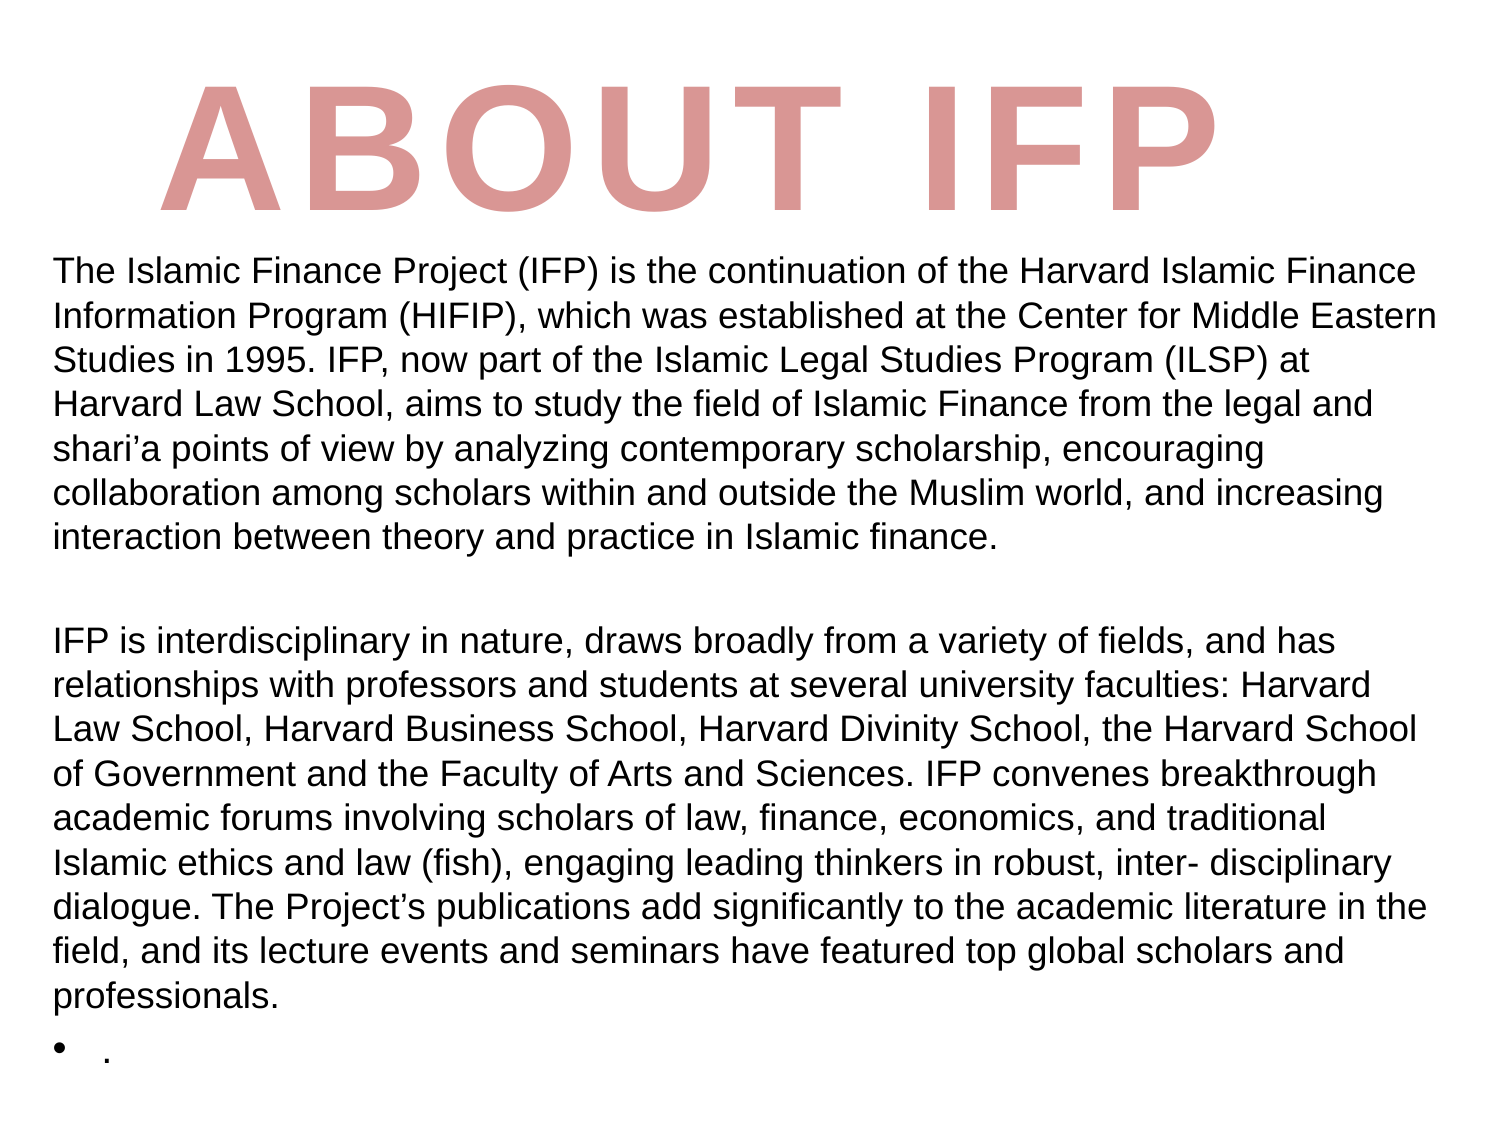

# ABOUT IFP

The Islamic Finance Project (IFP) is the continuation of the Harvard Islamic Finance Information Program (HIFIP), which was established at the Center for Middle Eastern Studies in 1995. IFP, now part of the Islamic Legal Studies Program (ILSP) at Harvard Law School, aims to study the field of Islamic Finance from the legal and shari’a points of view by analyzing contemporary scholarship, encouraging collaboration among scholars within and outside the Muslim world, and increasing interaction between theory and practice in Islamic finance.

IFP is interdisciplinary in nature, draws broadly from a variety of fields, and has relationships with professors and students at several university faculties: Harvard Law School, Harvard Business School, Harvard Divinity School, the Harvard School of Government and the Faculty of Arts and Sciences. IFP convenes breakthrough academic forums involving scholars of law, finance, economics, and traditional Islamic ethics and law (fish), engaging leading thinkers in robust, inter- disciplinary dialogue. The Project’s publications add significantly to the academic literature in the field, and its lecture events and seminars have featured top global scholars and professionals.
.